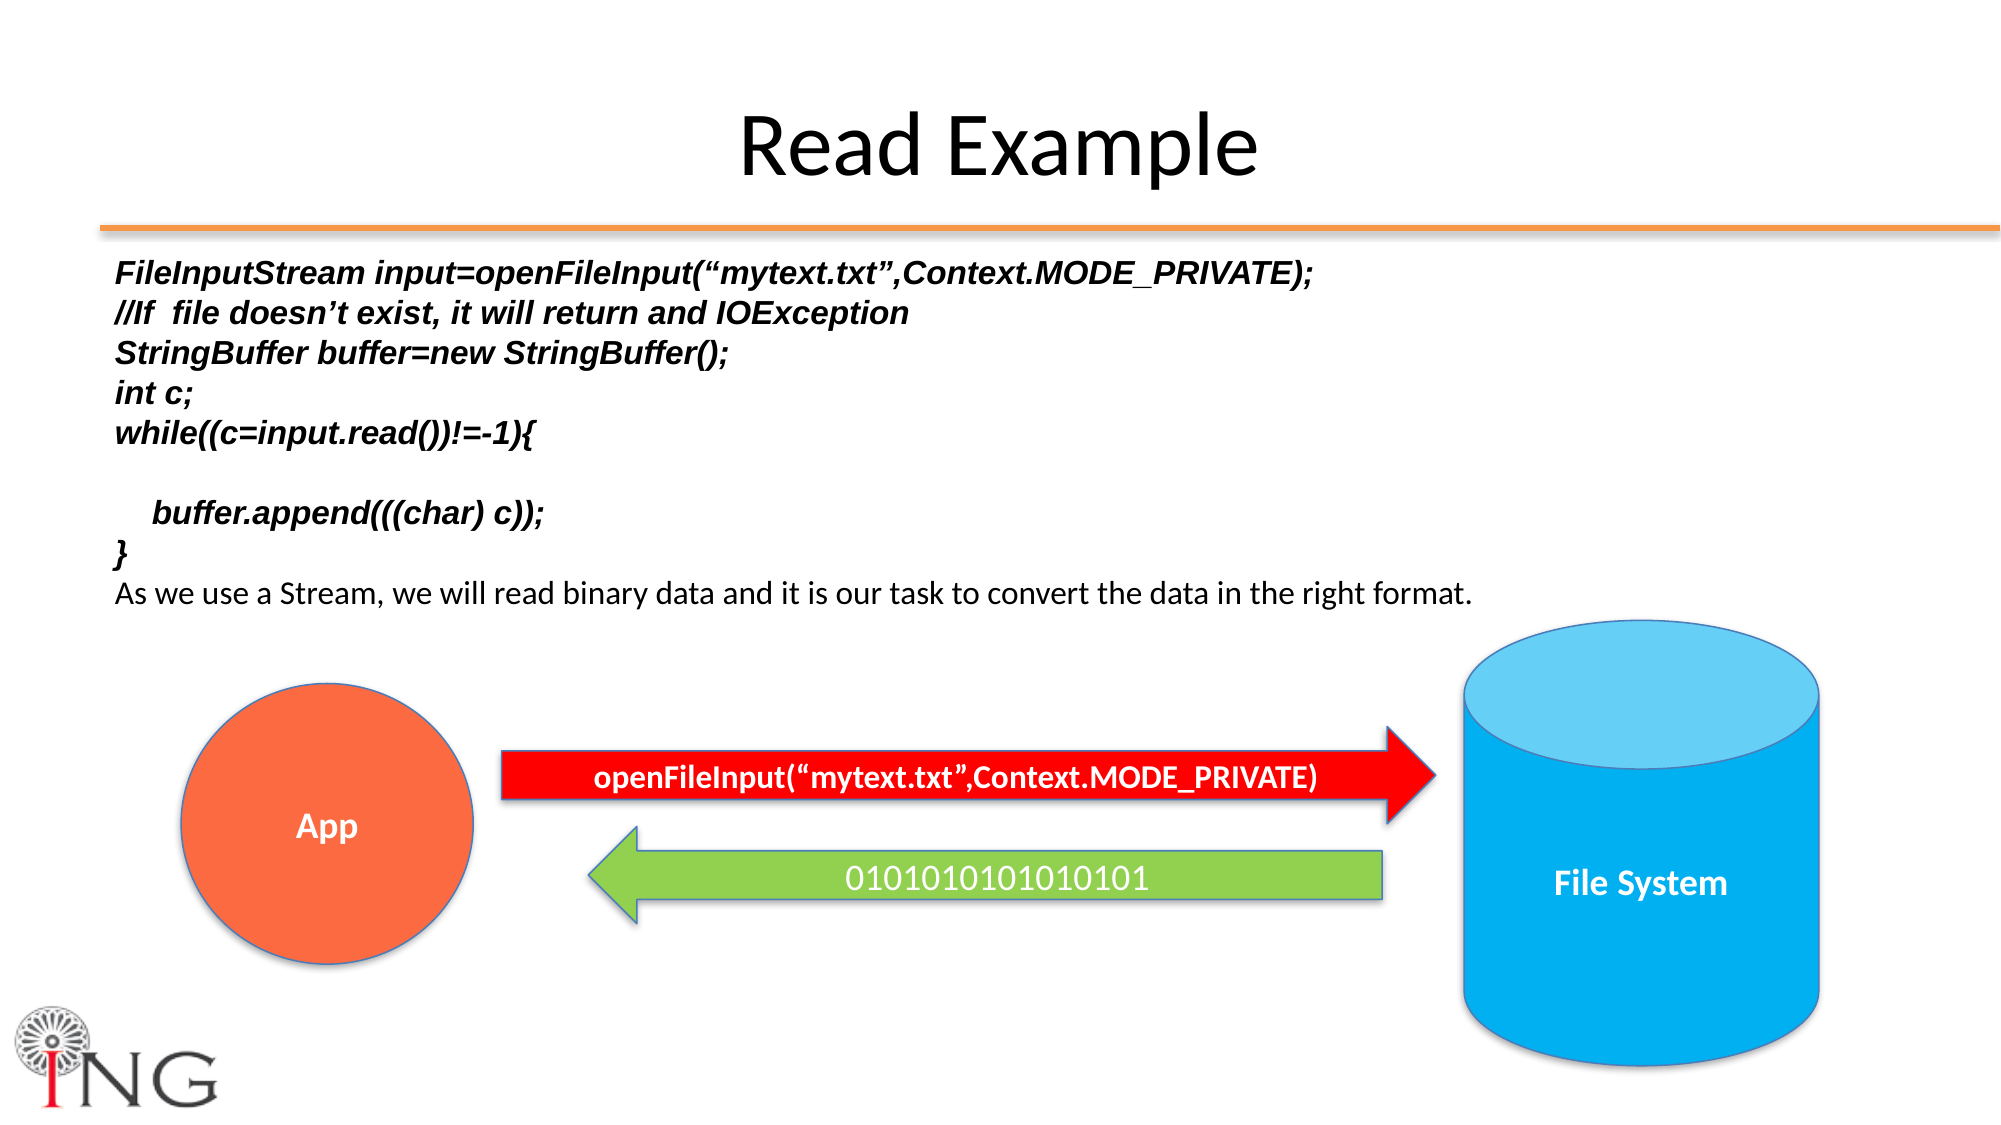

# Read Example
FileInputStream input=openFileInput(“mytext.txt”,Context.MODE_PRIVATE);
//If  file doesn’t exist, it will return and IOException
StringBuffer buffer=new StringBuffer();
int c;
while((c=input.read())!=-1){
    buffer.append(((char) c));
}
As we use a Stream, we will read binary data and it is our task to convert the data in the right format.
File System
App
openFileInput(“mytext.txt”,Context.MODE_PRIVATE)
0101010101010101